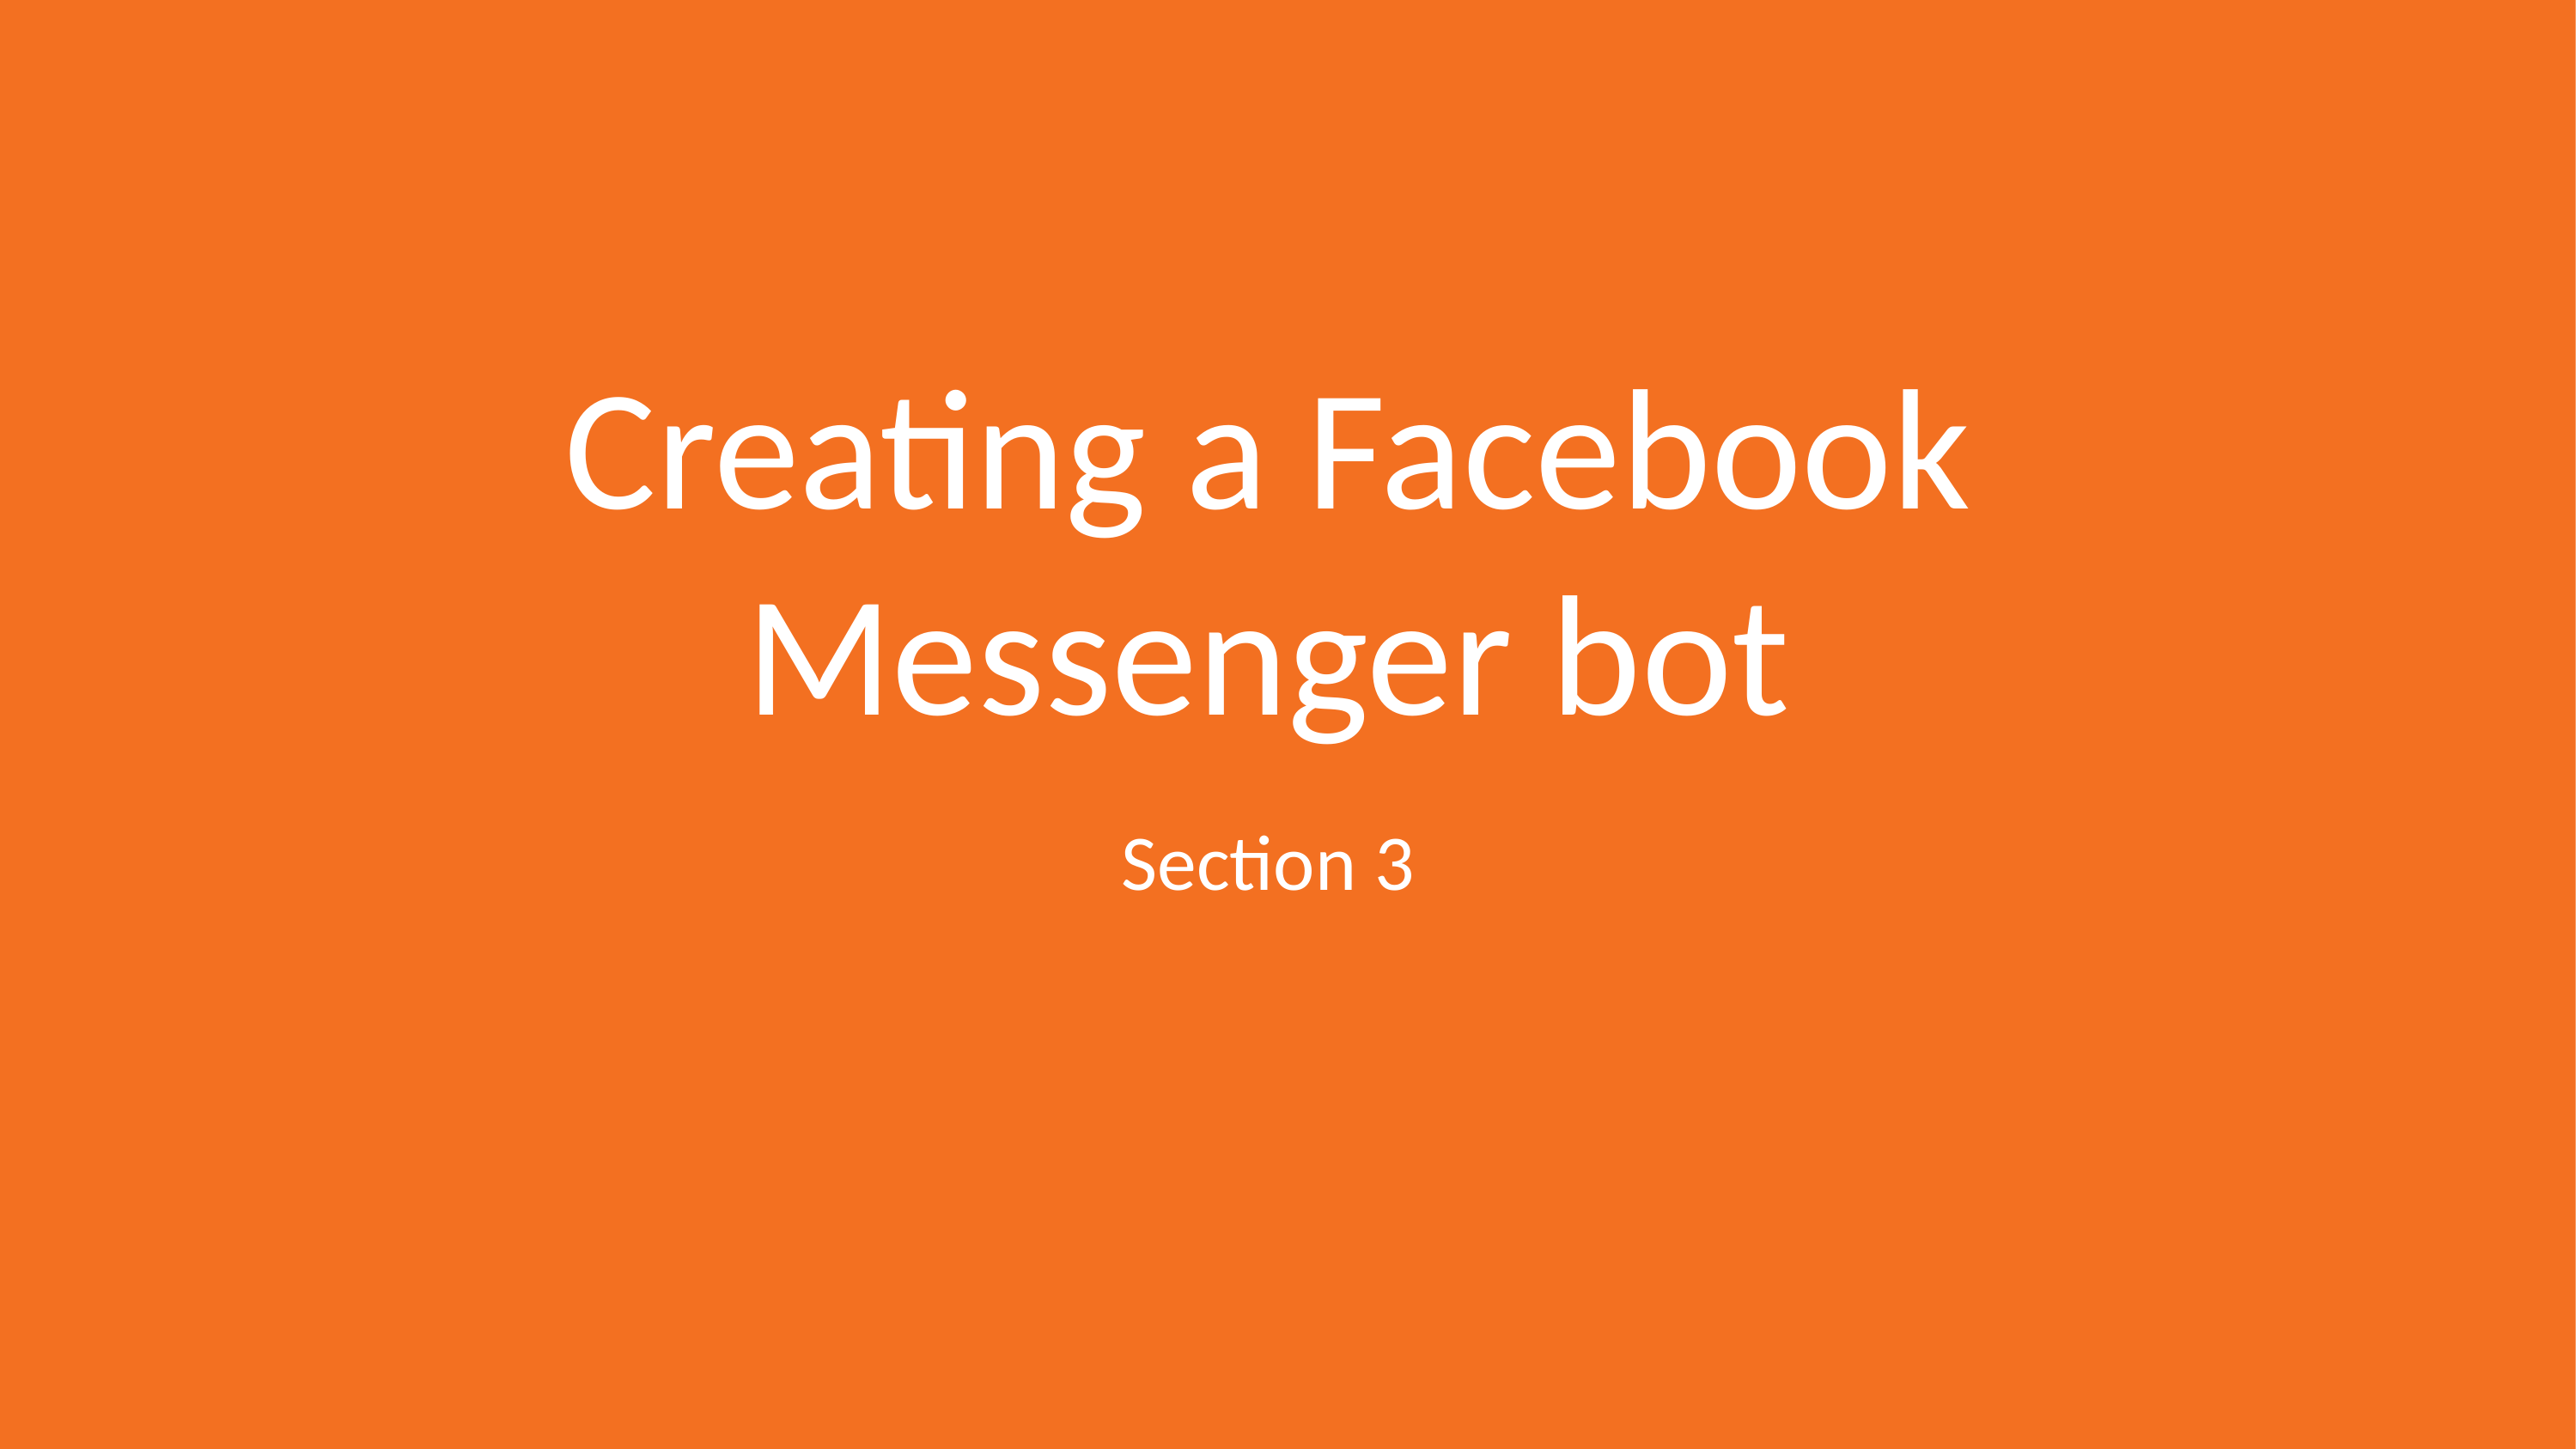

# Creating a Facebook Messenger bot
Section 3